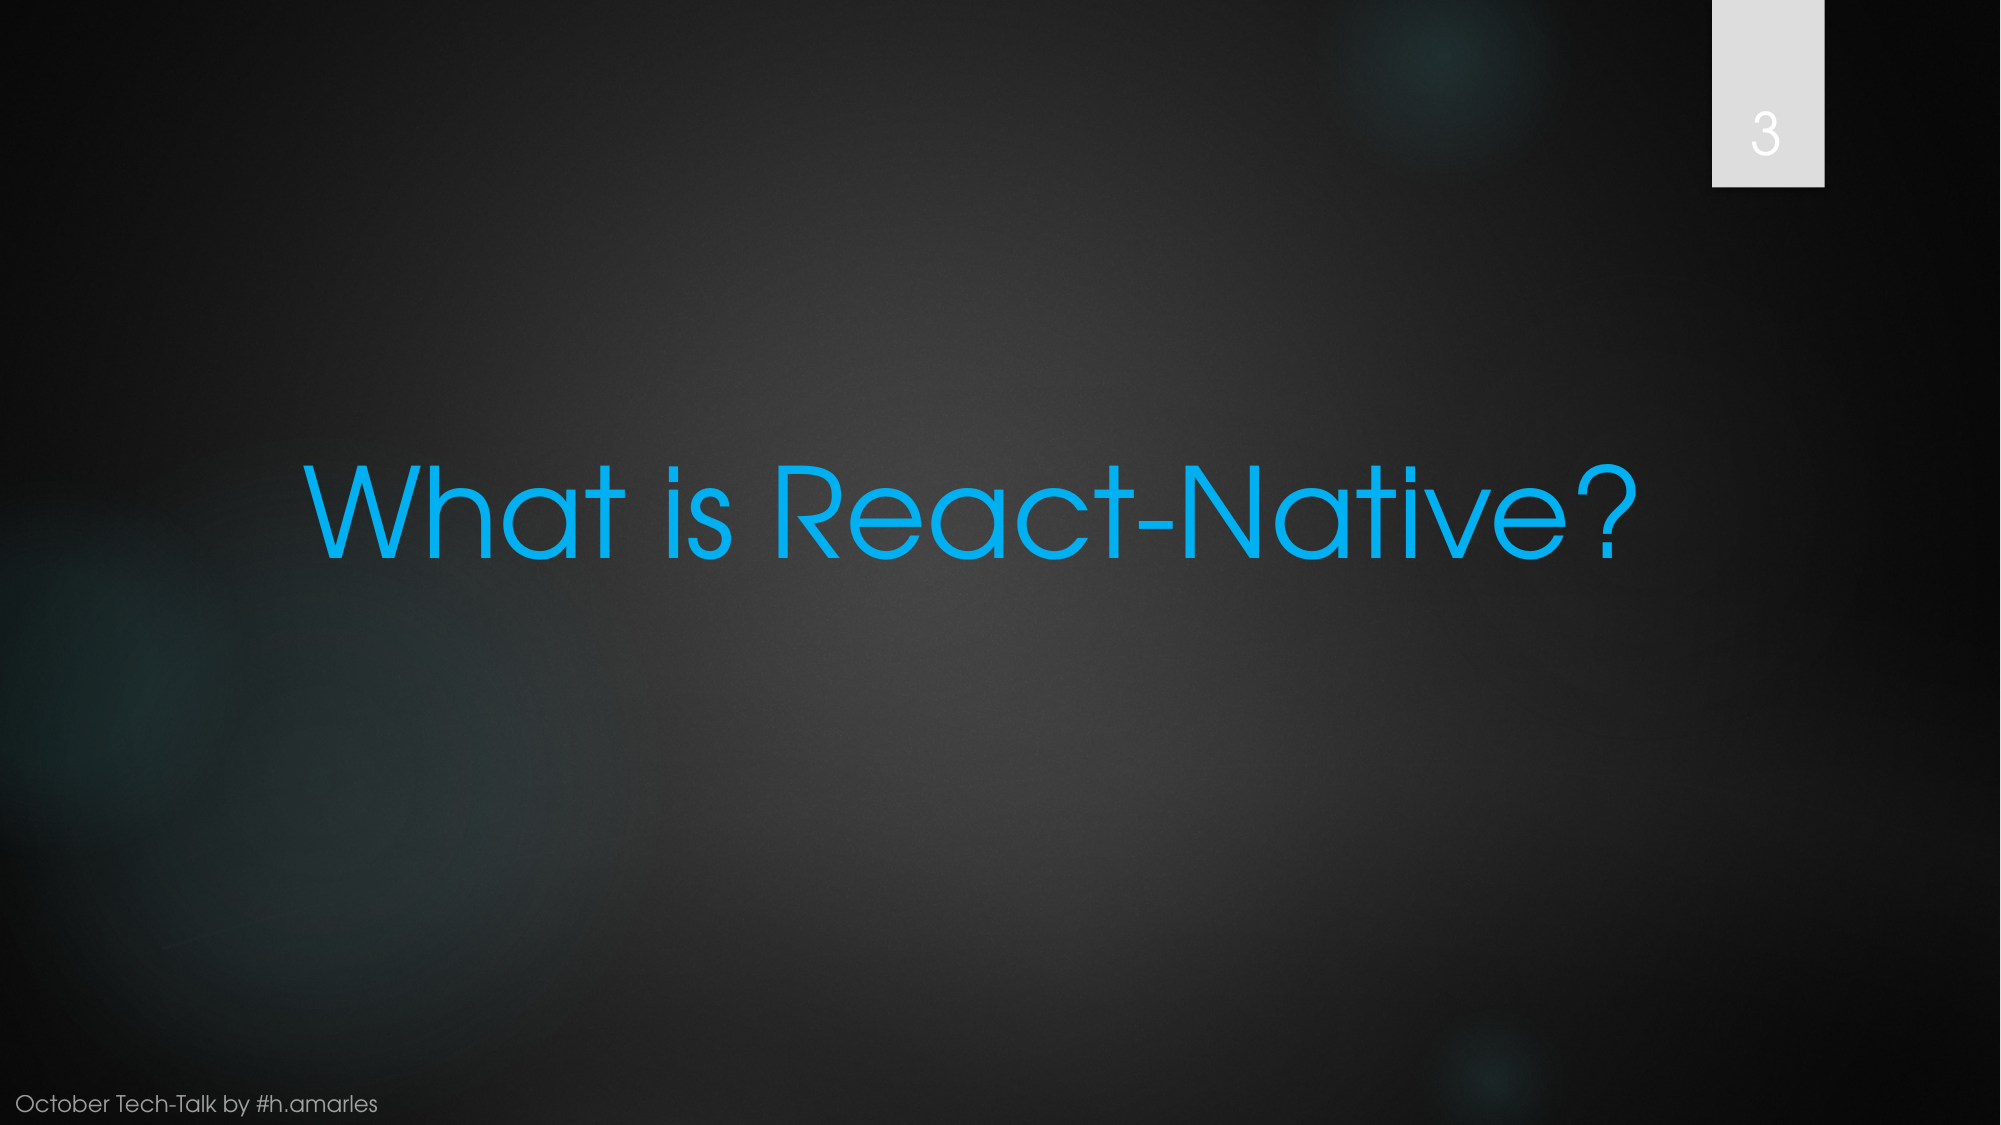

3
# What is React-Native?
October Tech-Talk by #h.amarles